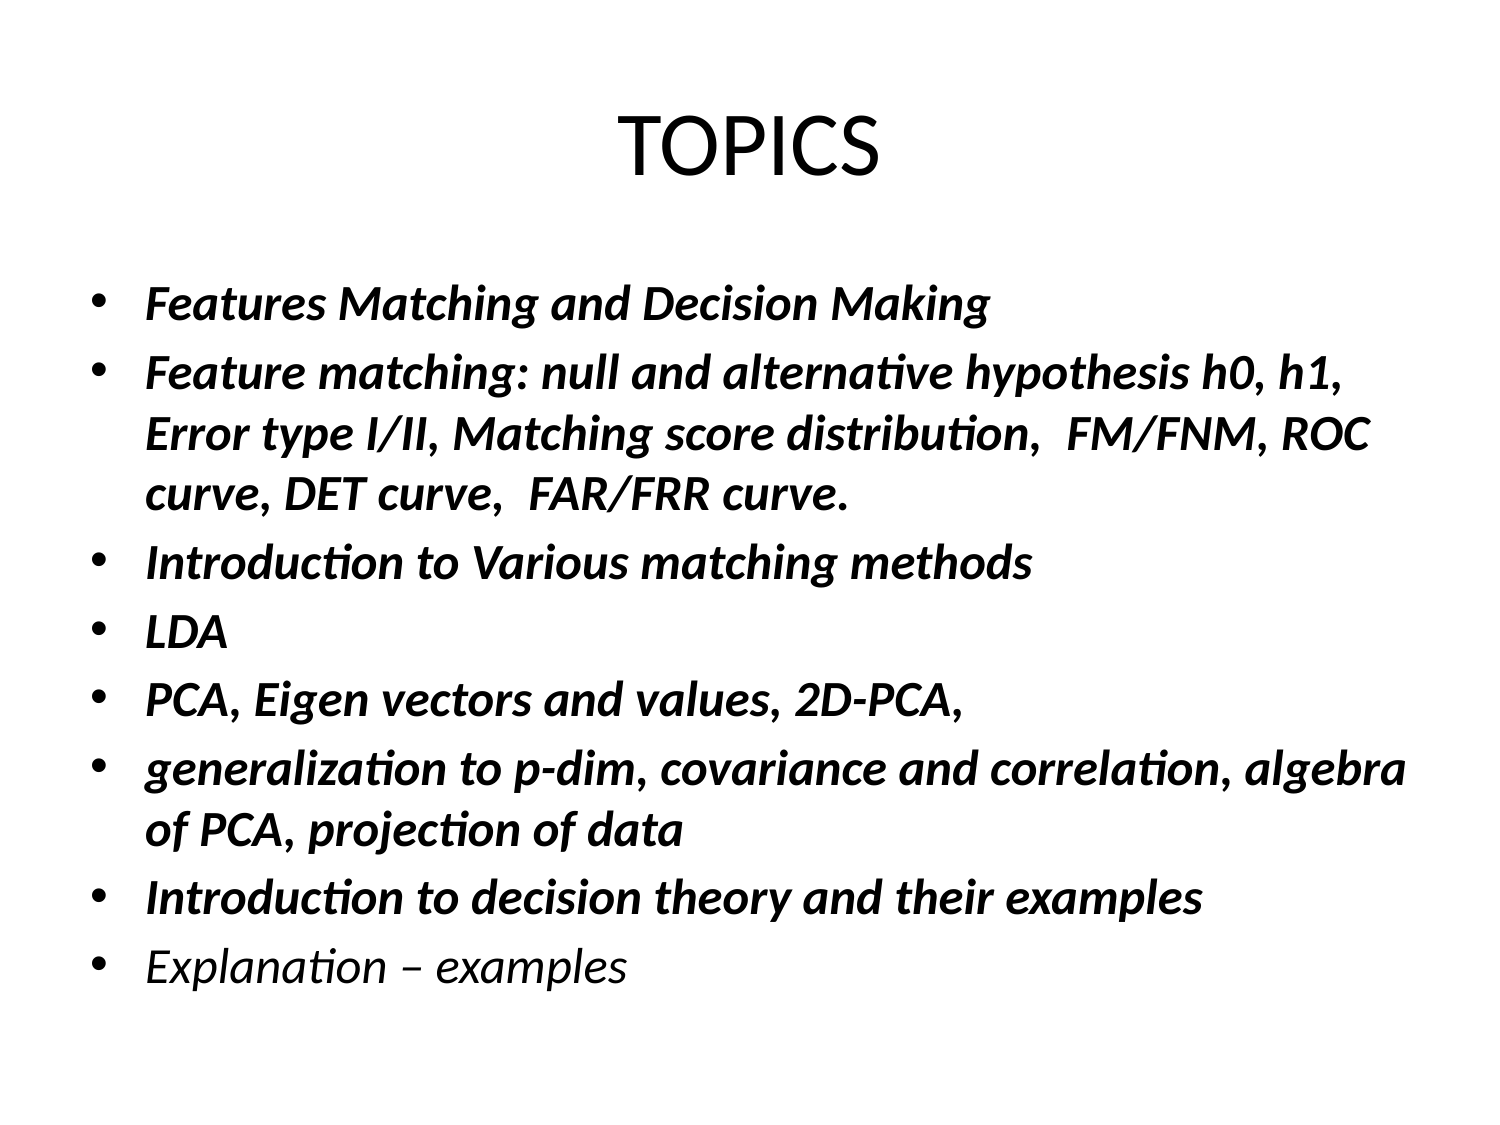

# TOPICS
Features Matching and Decision Making
Feature matching: null and alternative hypothesis h0, h1, Error type I/II, Matching score distribution,  FM/FNM, ROC curve, DET curve,  FAR/FRR curve.
Introduction to Various matching methods
LDA
PCA, Eigen vectors and values, 2D-PCA,
generalization to p-dim, covariance and correlation, algebra of PCA, projection of data
Introduction to decision theory and their examples
Explanation – examples